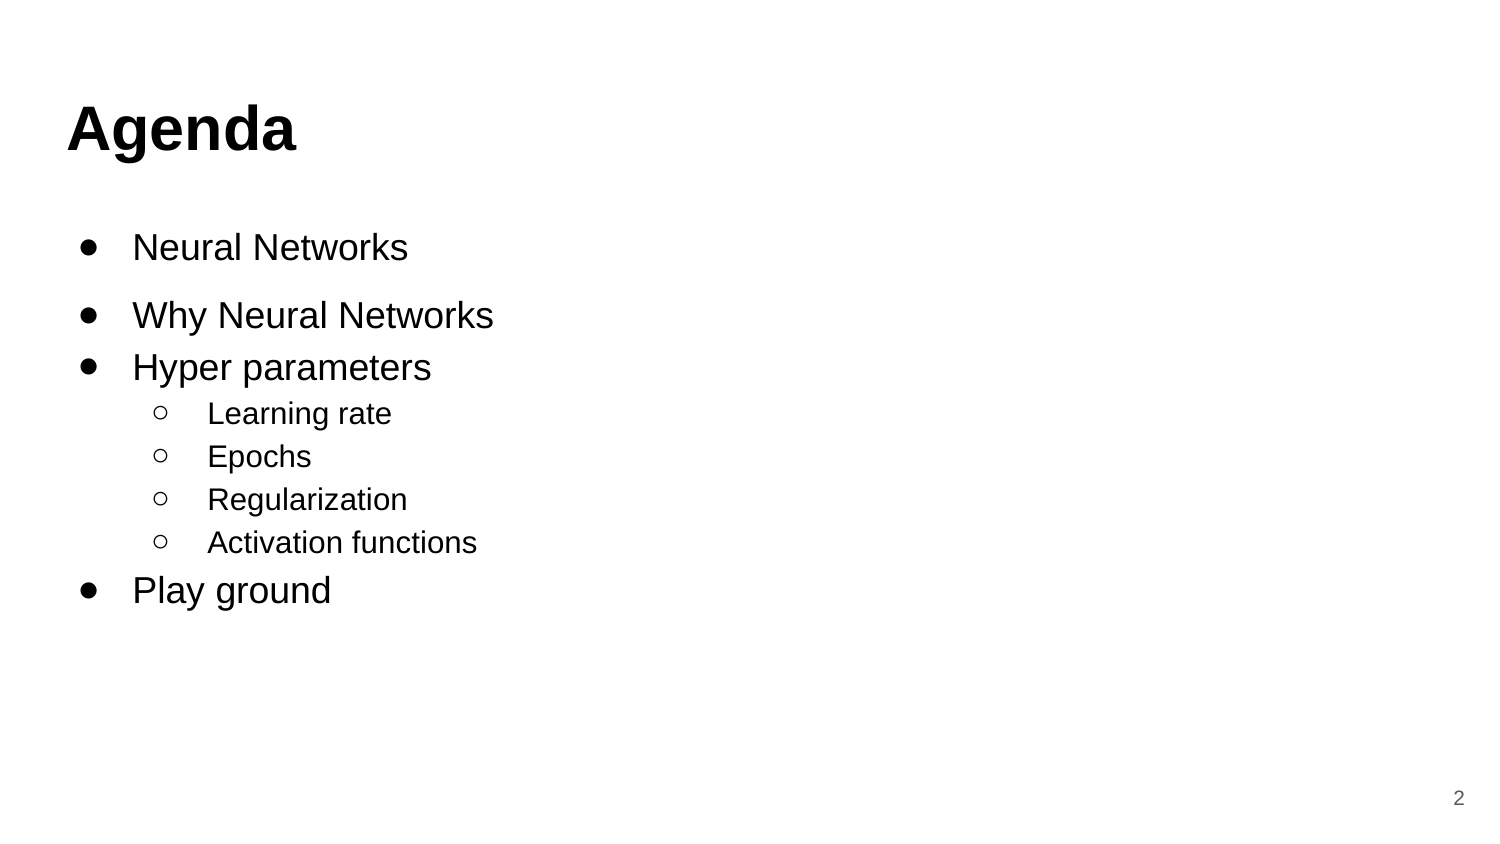

# Agenda
Neural Networks
Why Neural Networks
Hyper parameters
Learning rate
Epochs
Regularization
Activation functions
Play ground
2